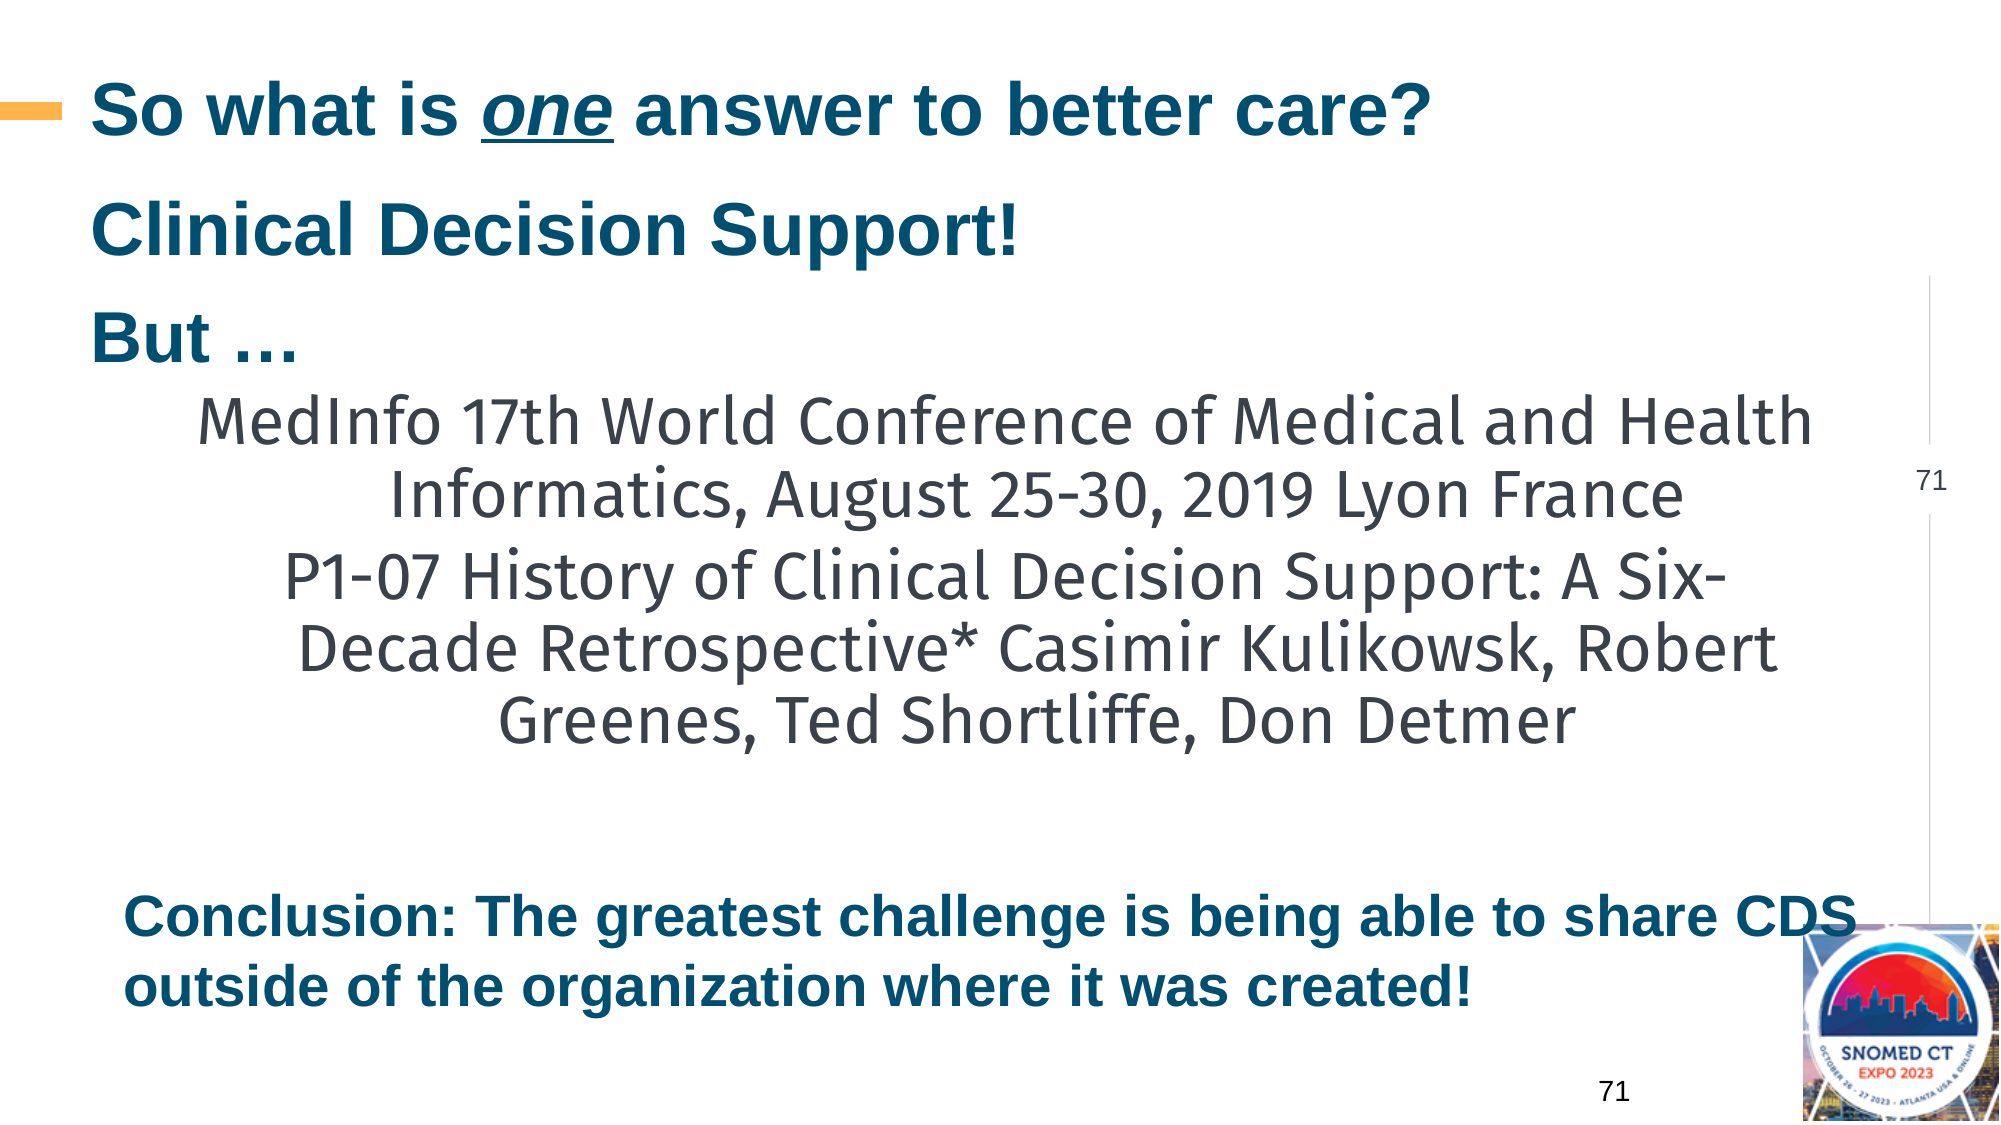

# So what is one answer to better care?
Clinical Decision Support!
But …
MedInfo 17th World Conference of Medical and Health Informatics, August 25-30, 2019 Lyon France
P1-07 History of Clinical Decision Support: A Six-Decade Retrospective* Casimir Kulikowsk, Robert Greenes, Ted Shortliffe, Don Detmer
Conclusion: The greatest challenge is being able to share CDS outside of the organization where it was created!

71